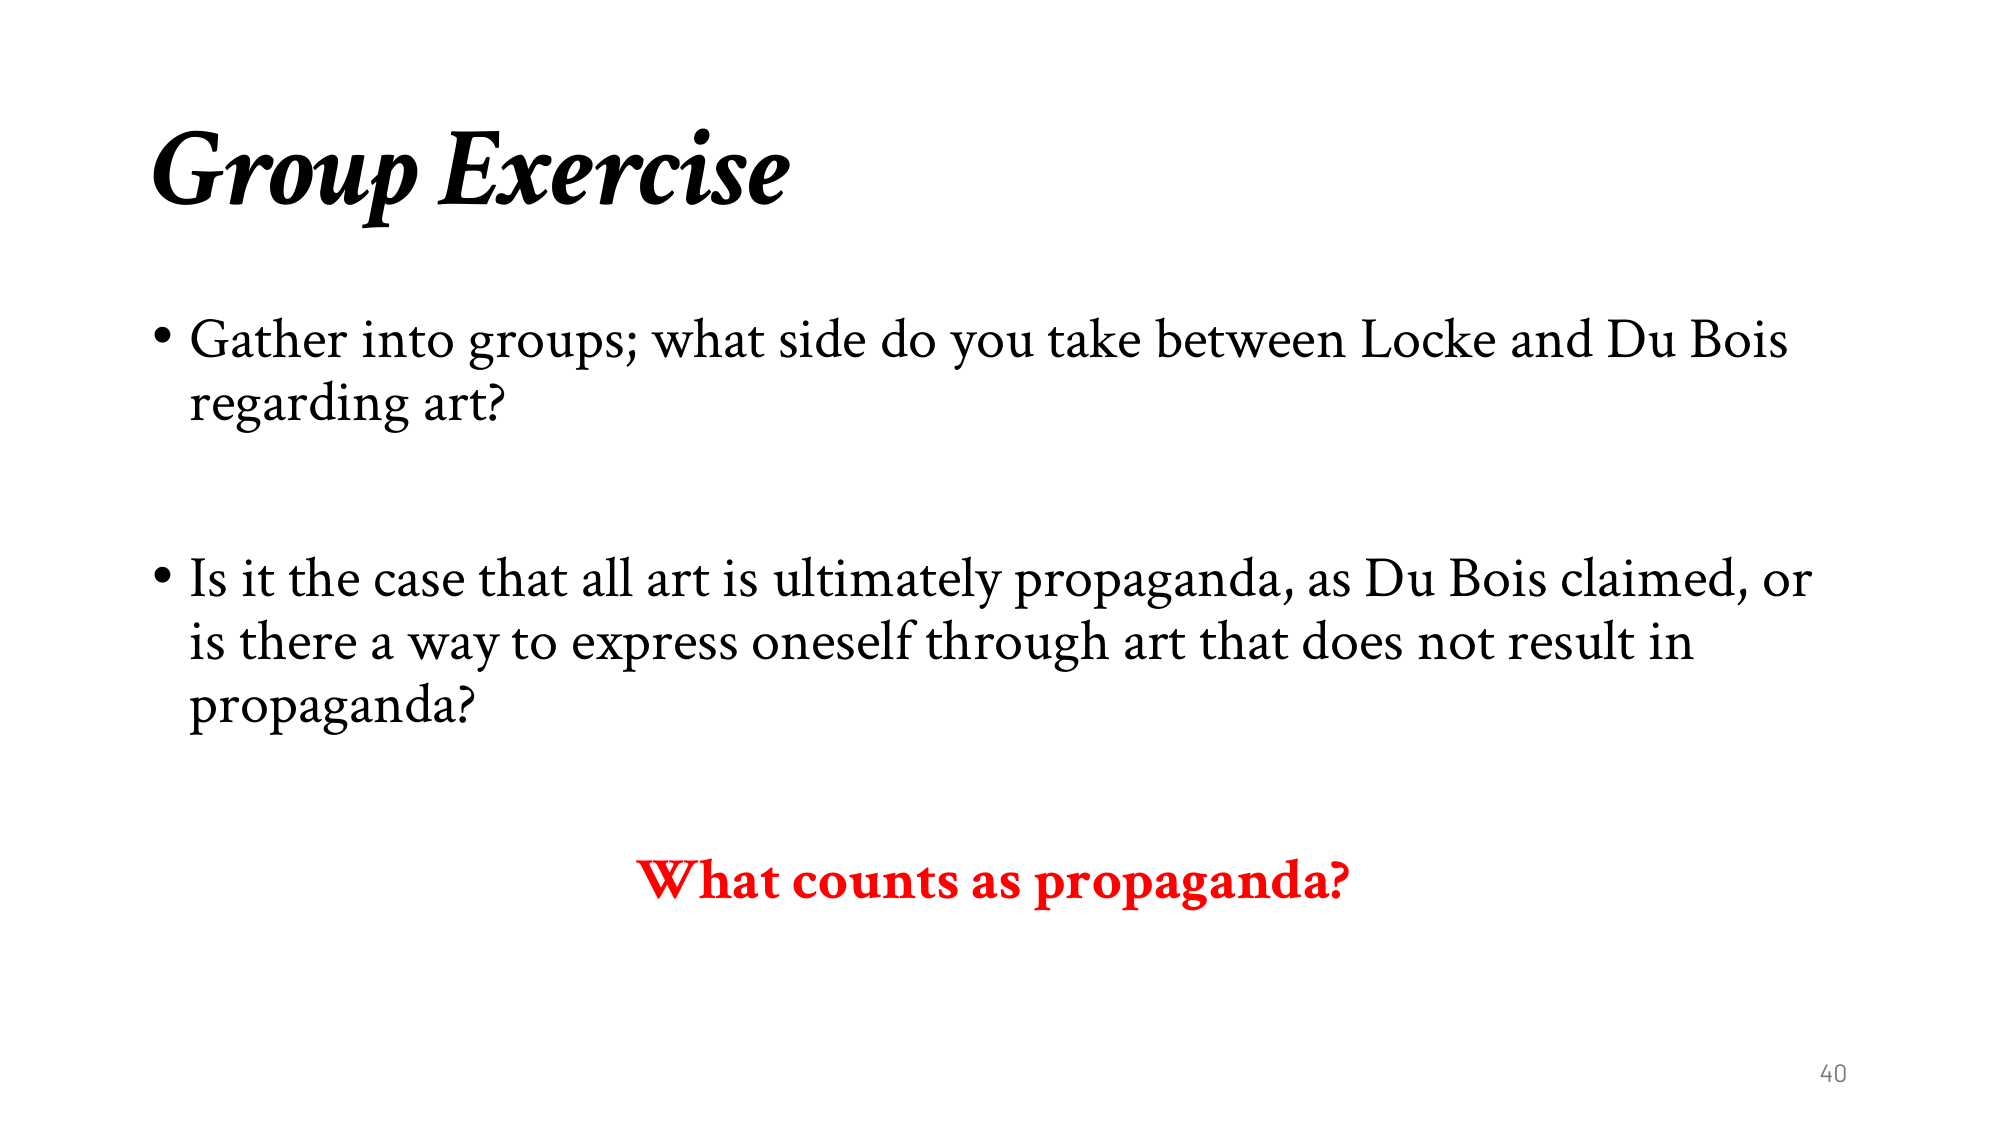

# Group Exercise
Gather into groups; what side do you take between Locke and Du Bois regarding art?

Is it the case that all art is ultimately propaganda, as Du Bois claimed, or is there a way to express oneself through art that does not result in propaganda?

What counts as propaganda?
40